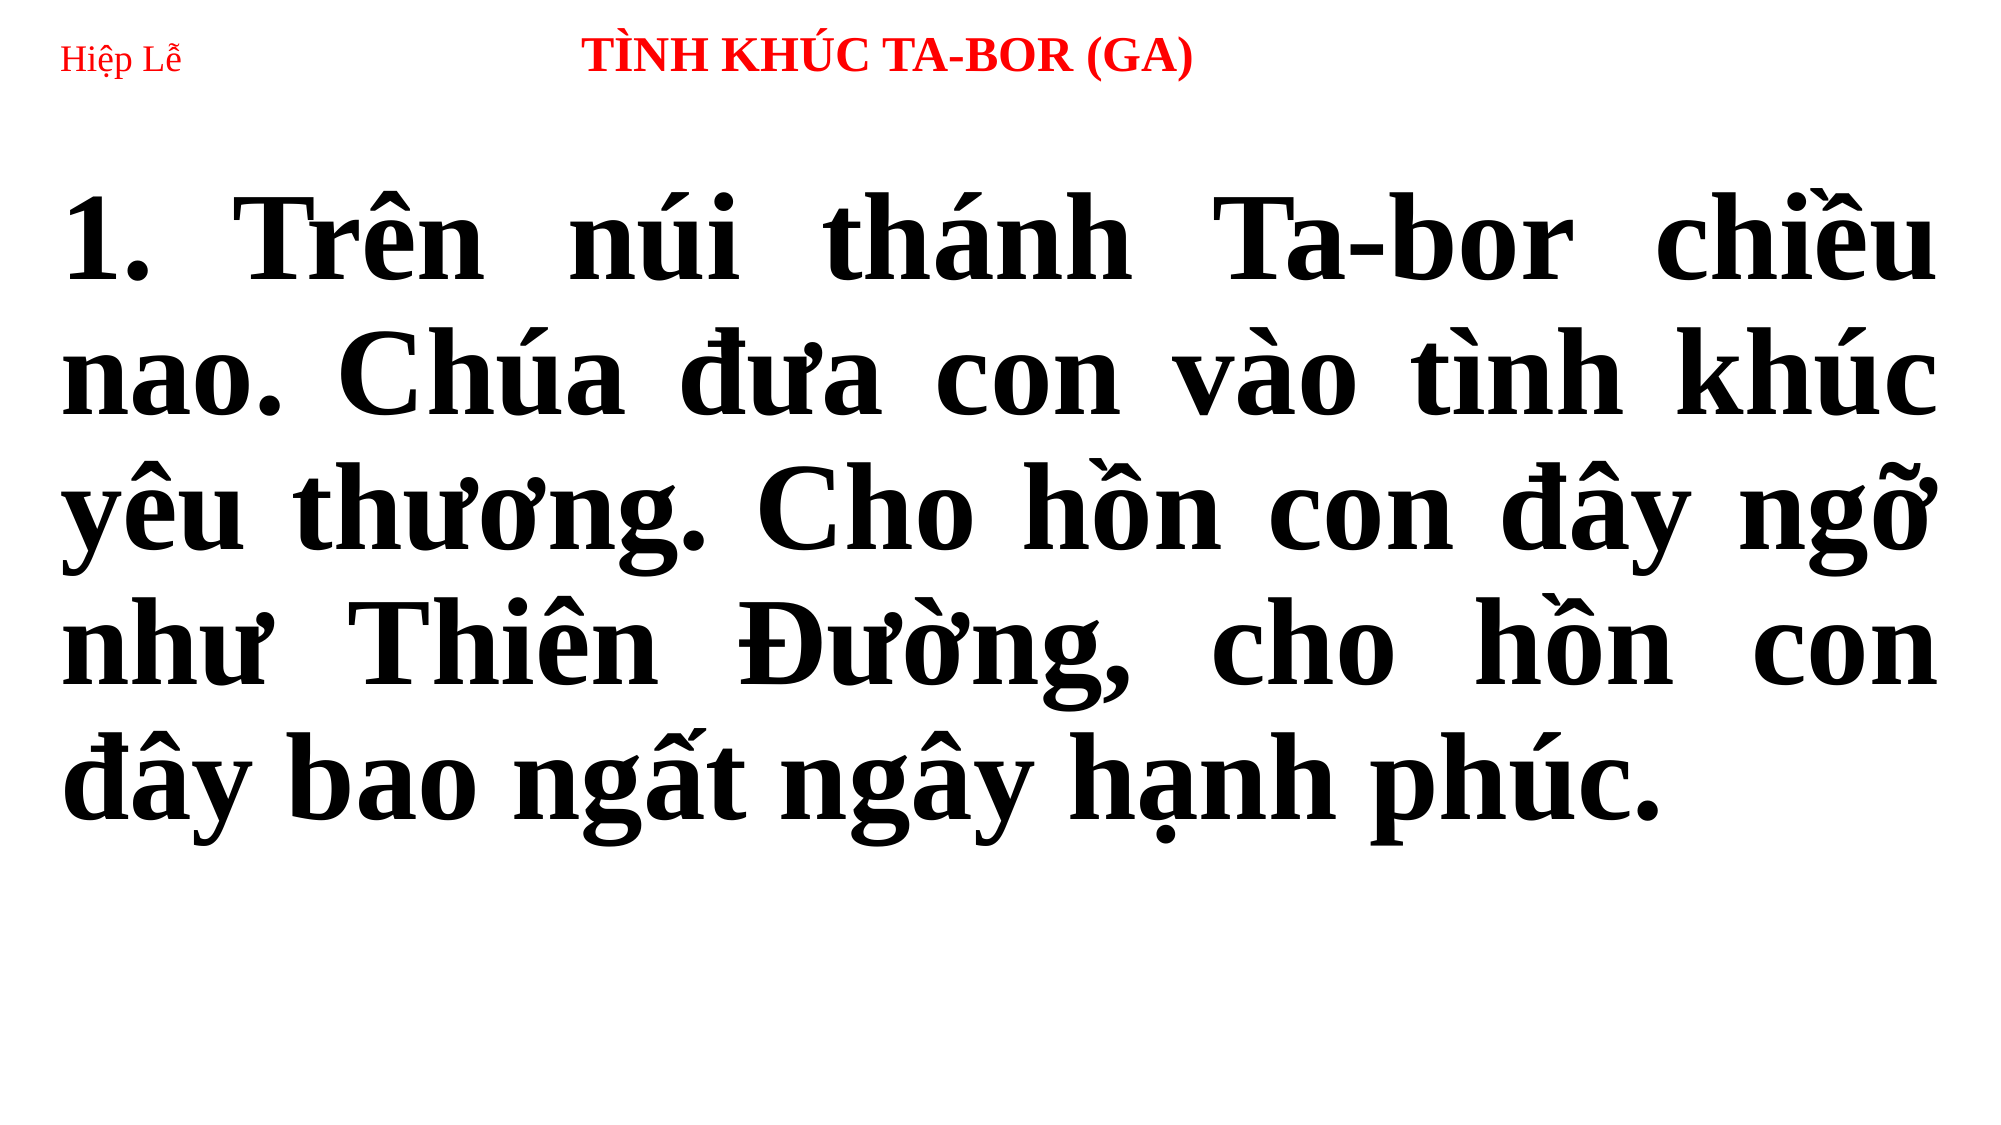

# Hiệp Lễ                                          TÌNH KHÚC TA-BOR (GA)
1. Trên núi thánh Ta-bor chiều nao. Chúa đưa con vào tình khúc yêu thương. Cho hồn con đây ngỡ như Thiên Đường, cho hồn con đây bao ngất ngây hạnh phúc.